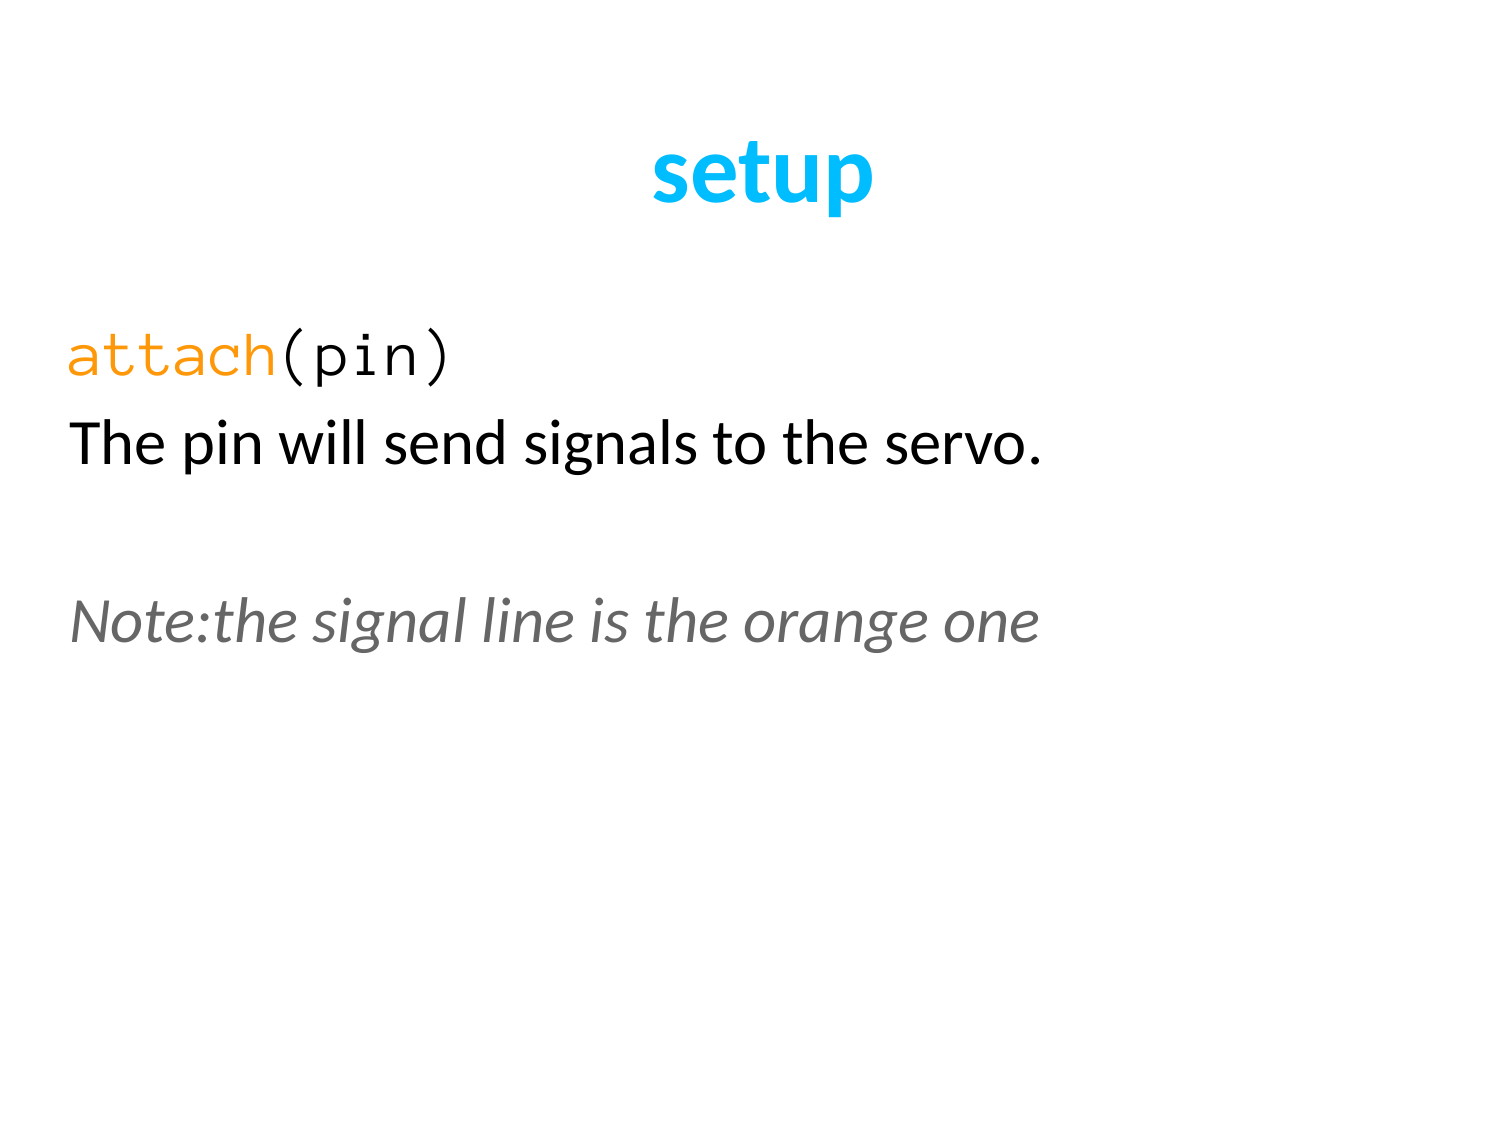

setup
attach(pin)
The pin will send signals to the servo.

Note:the signal line is the orange one